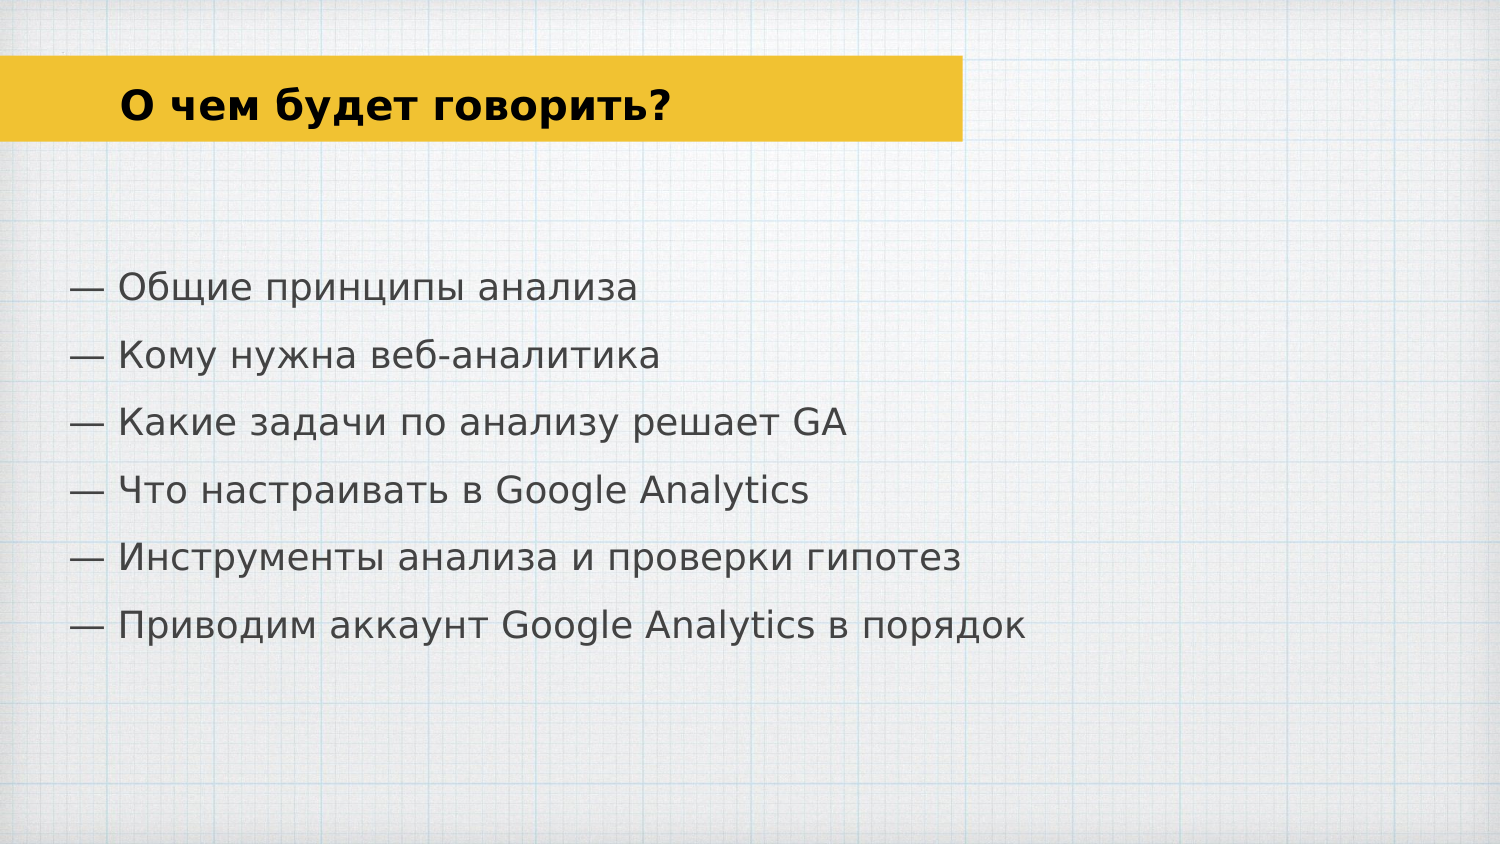

О чем будет говорить?
— Общие принципы анализа
— Кому нужна веб-аналитика
— Какие задачи по анализу решает GA
— Что настраивать в Google Analytics
— Инструменты анализа и проверки гипотез
— Приводим аккаунт Google Analytics в порядок